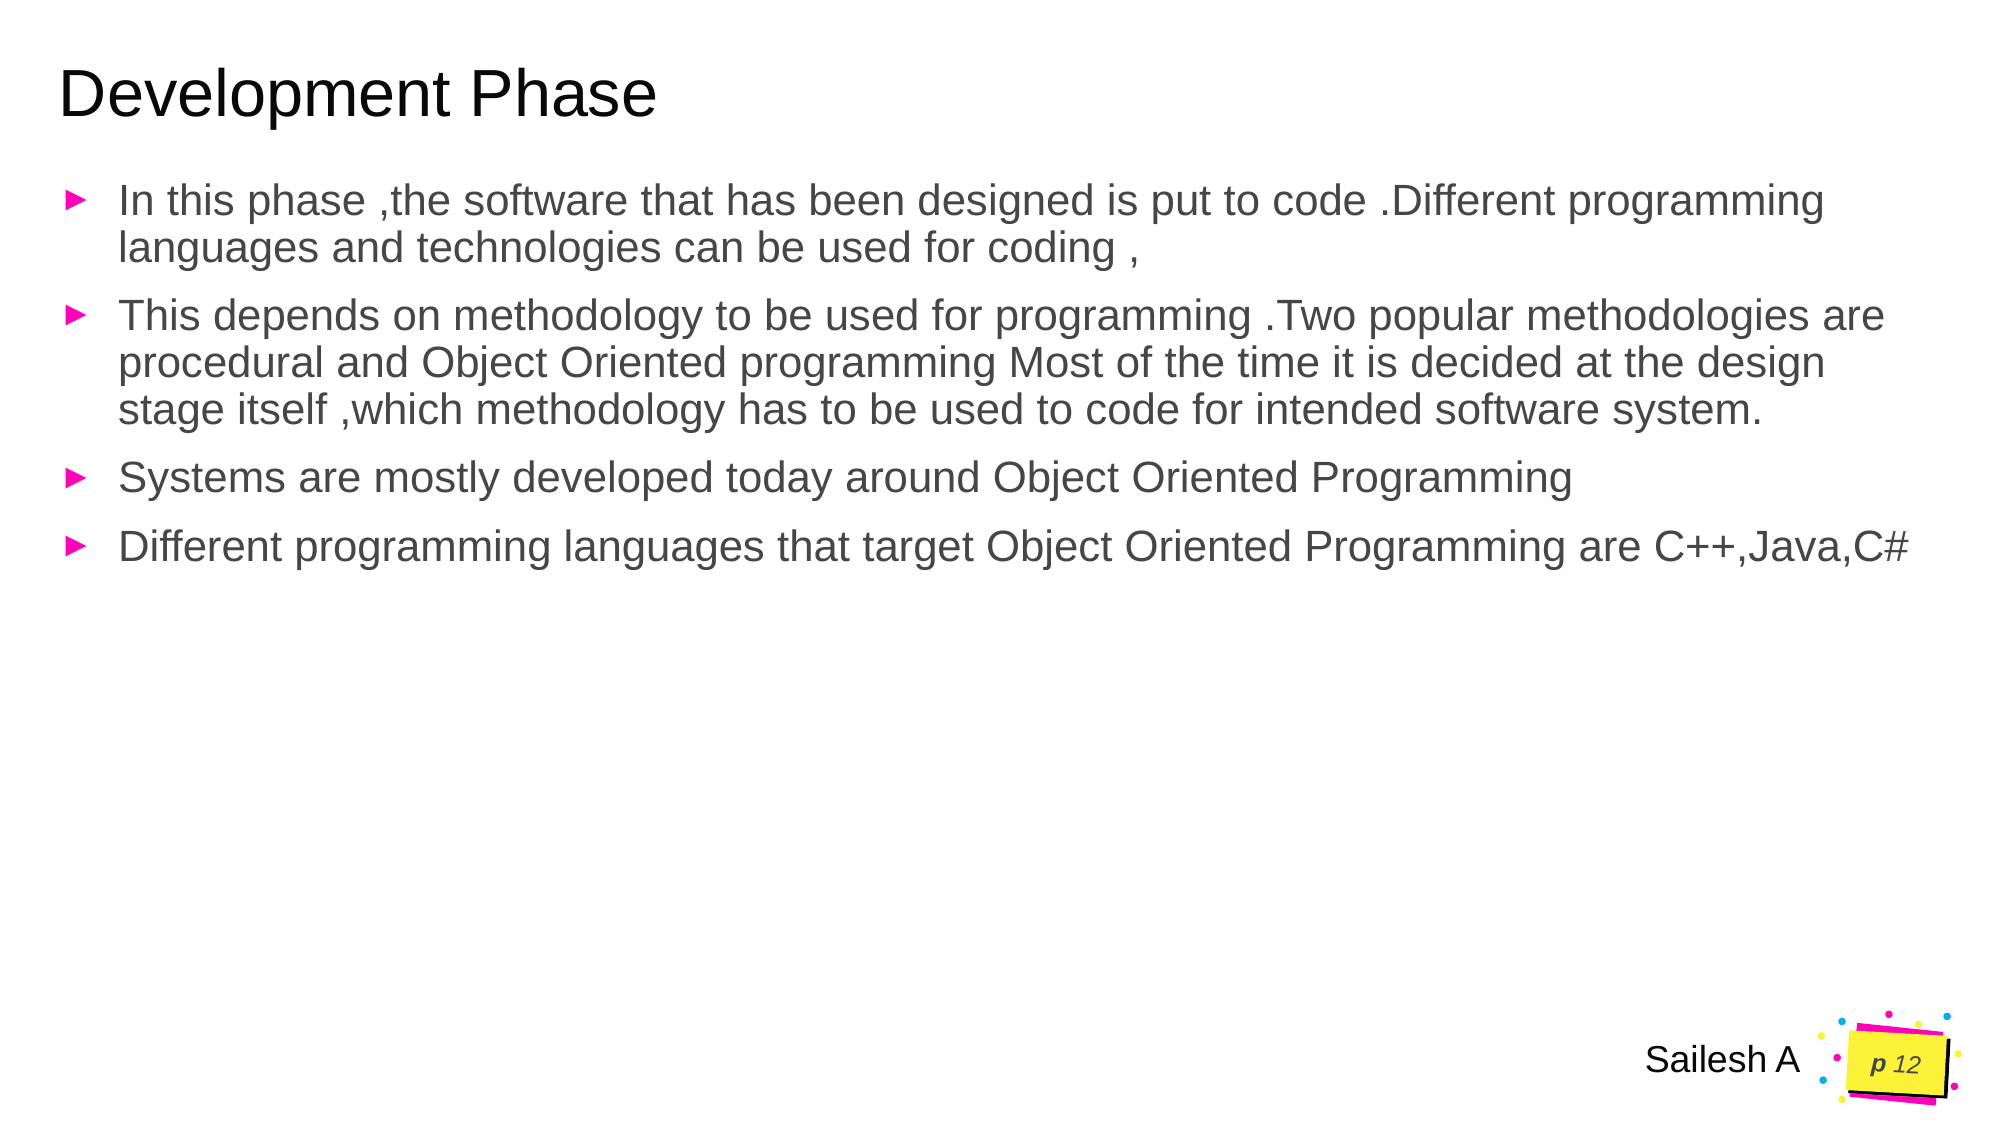

# Development Phase
In this phase ,the software that has been designed is put to code .Different programming languages and technologies can be used for coding ,
This depends on methodology to be used for programming .Two popular methodologies are procedural and Object Oriented programming Most of the time it is decided at the design stage itself ,which methodology has to be used to code for intended software system.
Systems are mostly developed today around Object Oriented Programming
Different programming languages that target Object Oriented Programming are C++,Java,C#
p 12